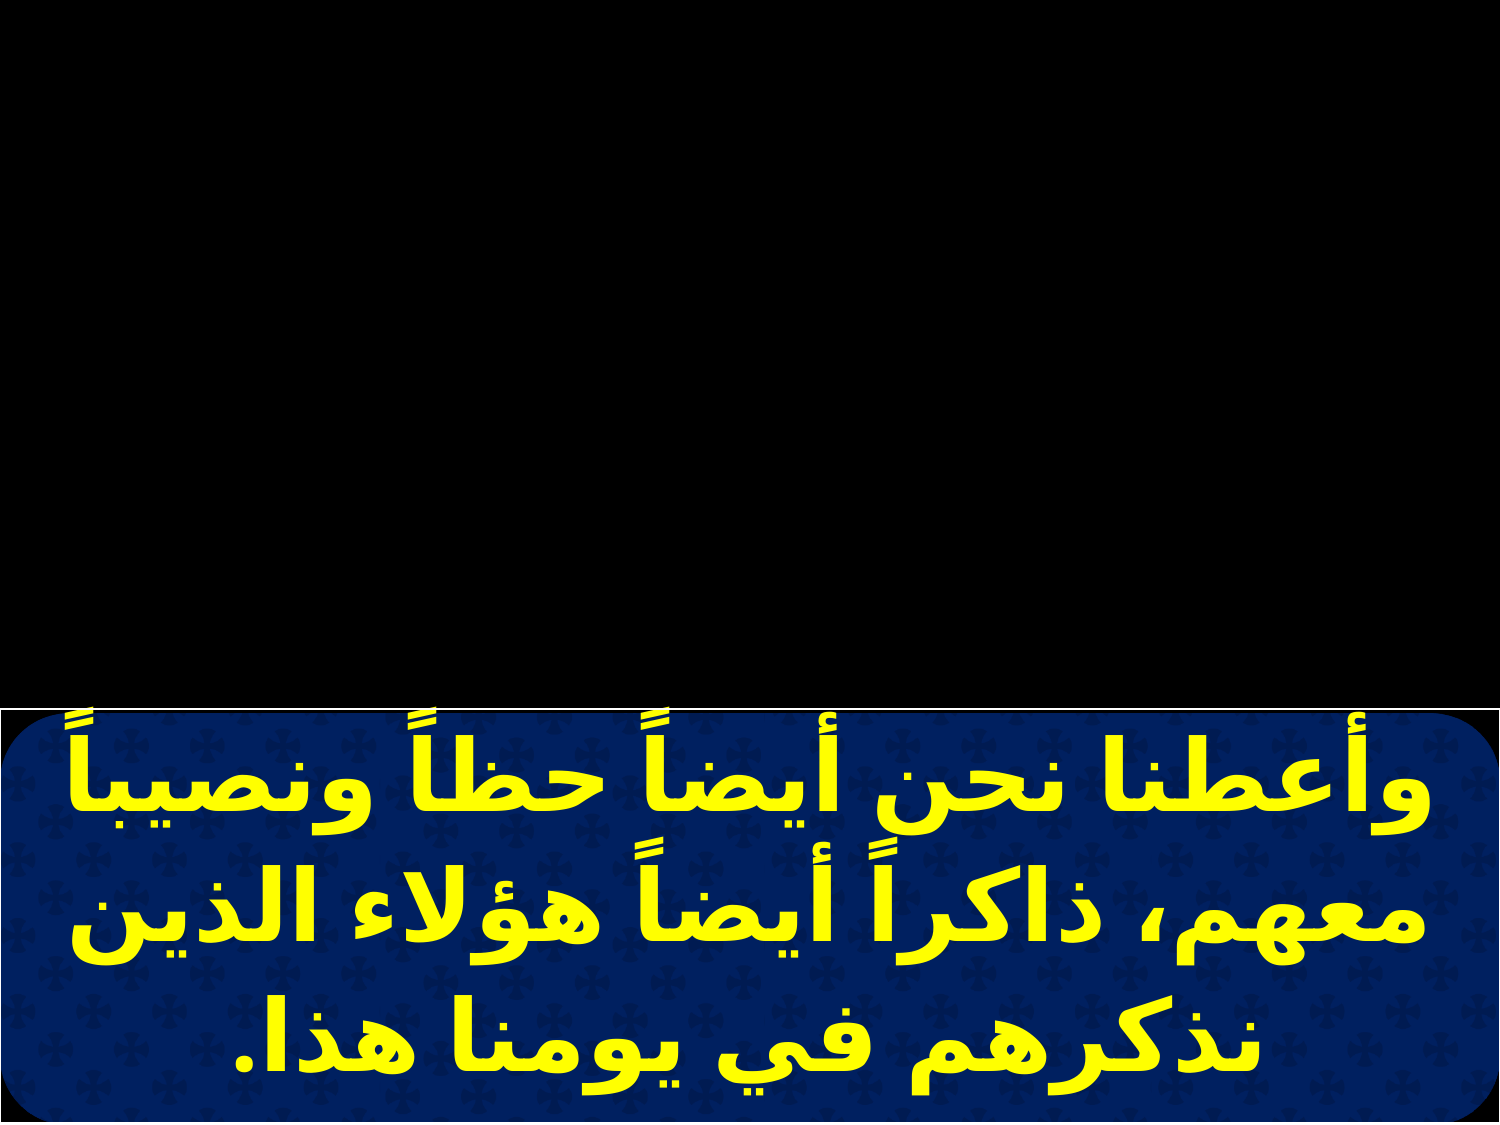

| وأعطنا نحن أيضاً حظاً ونصيباً معهم، ذاكراً أيضاً هؤلاء الذين نذكرهم في يومنا هذا. |
| --- |